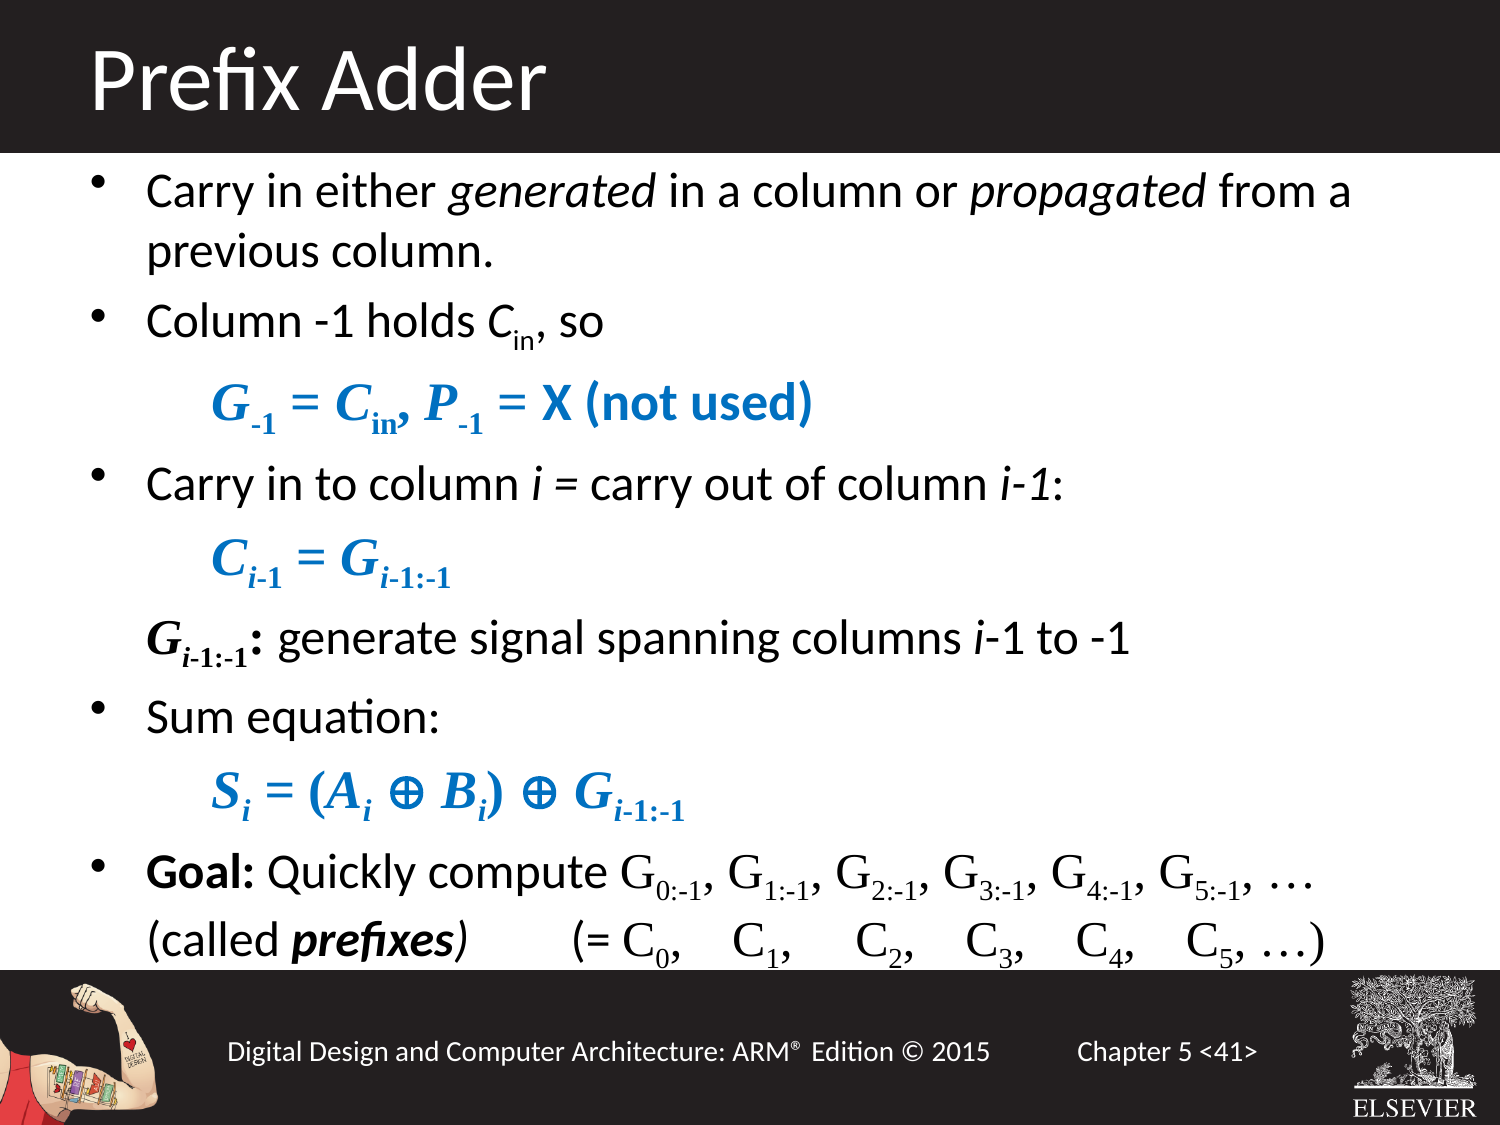

Prefix Adder
Carry in either generated in a column or propagated from a previous column.
Column -1 holds Cin, so
	G-1 = Cin, P-1 = X (not used)
Carry in to column i = carry out of column i-1:
	Ci-1 = Gi-1:-1
	Gi-1:-1: generate signal spanning columns i-1 to -1
Sum equation:
	Si = (Ai ⊕ Bi) ⊕ Gi-1:-1
Goal: Quickly compute G0:-1, G1:-1, G2:-1, G3:-1, G4:-1, G5:-1, … (called prefixes)         (= C0,    C1,     C2,    C3,    C4,    C5, …)